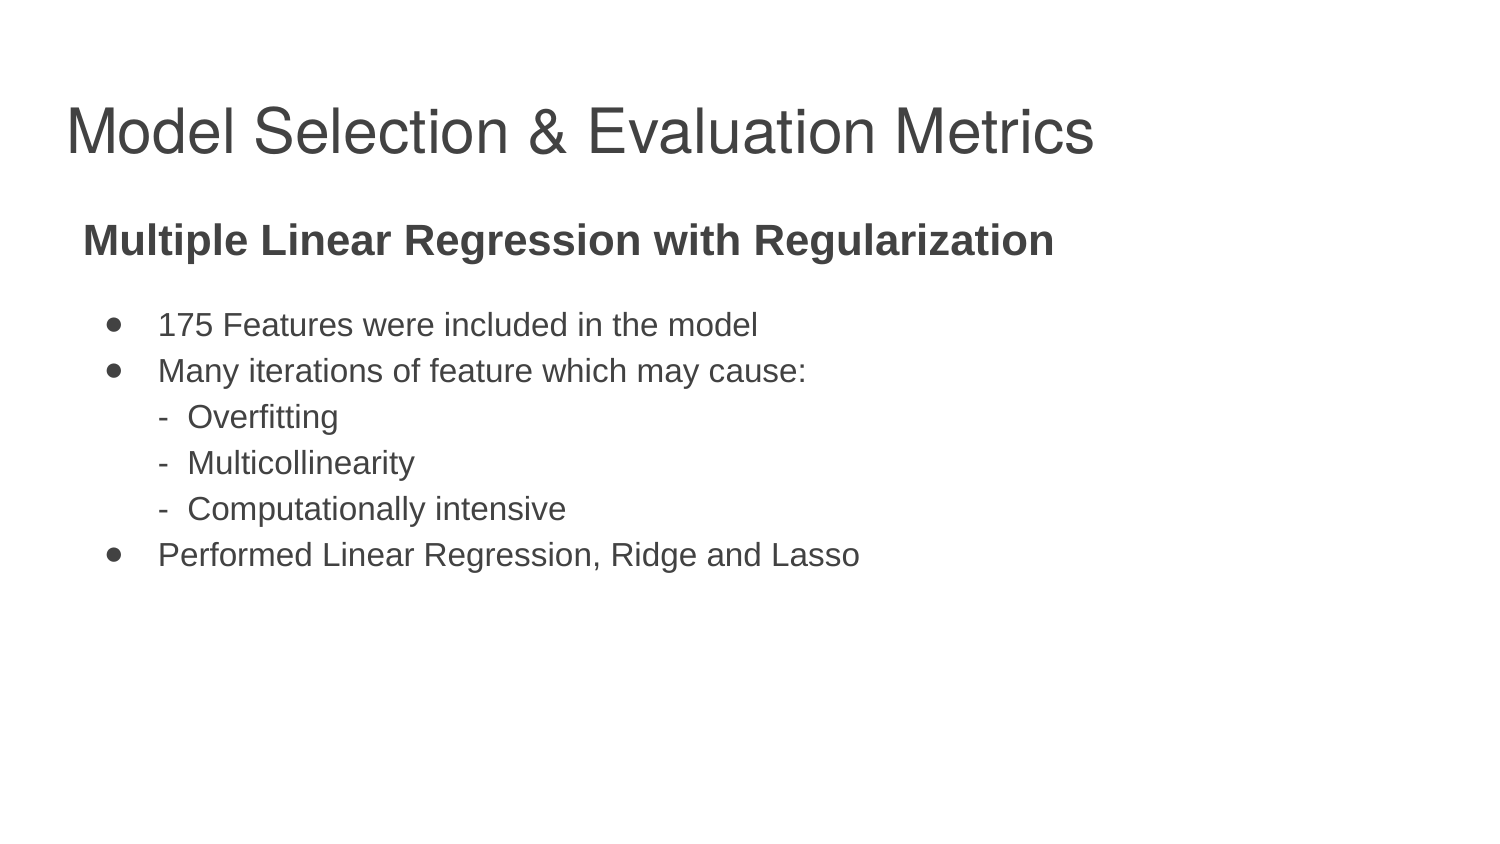

# Model Selection & Evaluation Metrics
Multiple Linear Regression with Regularization
175 Features were included in the model
Many iterations of feature which may cause:
-  Overfitting
-  Multicollinearity
-  Computationally intensive
Performed Linear Regression, Ridge and Lasso